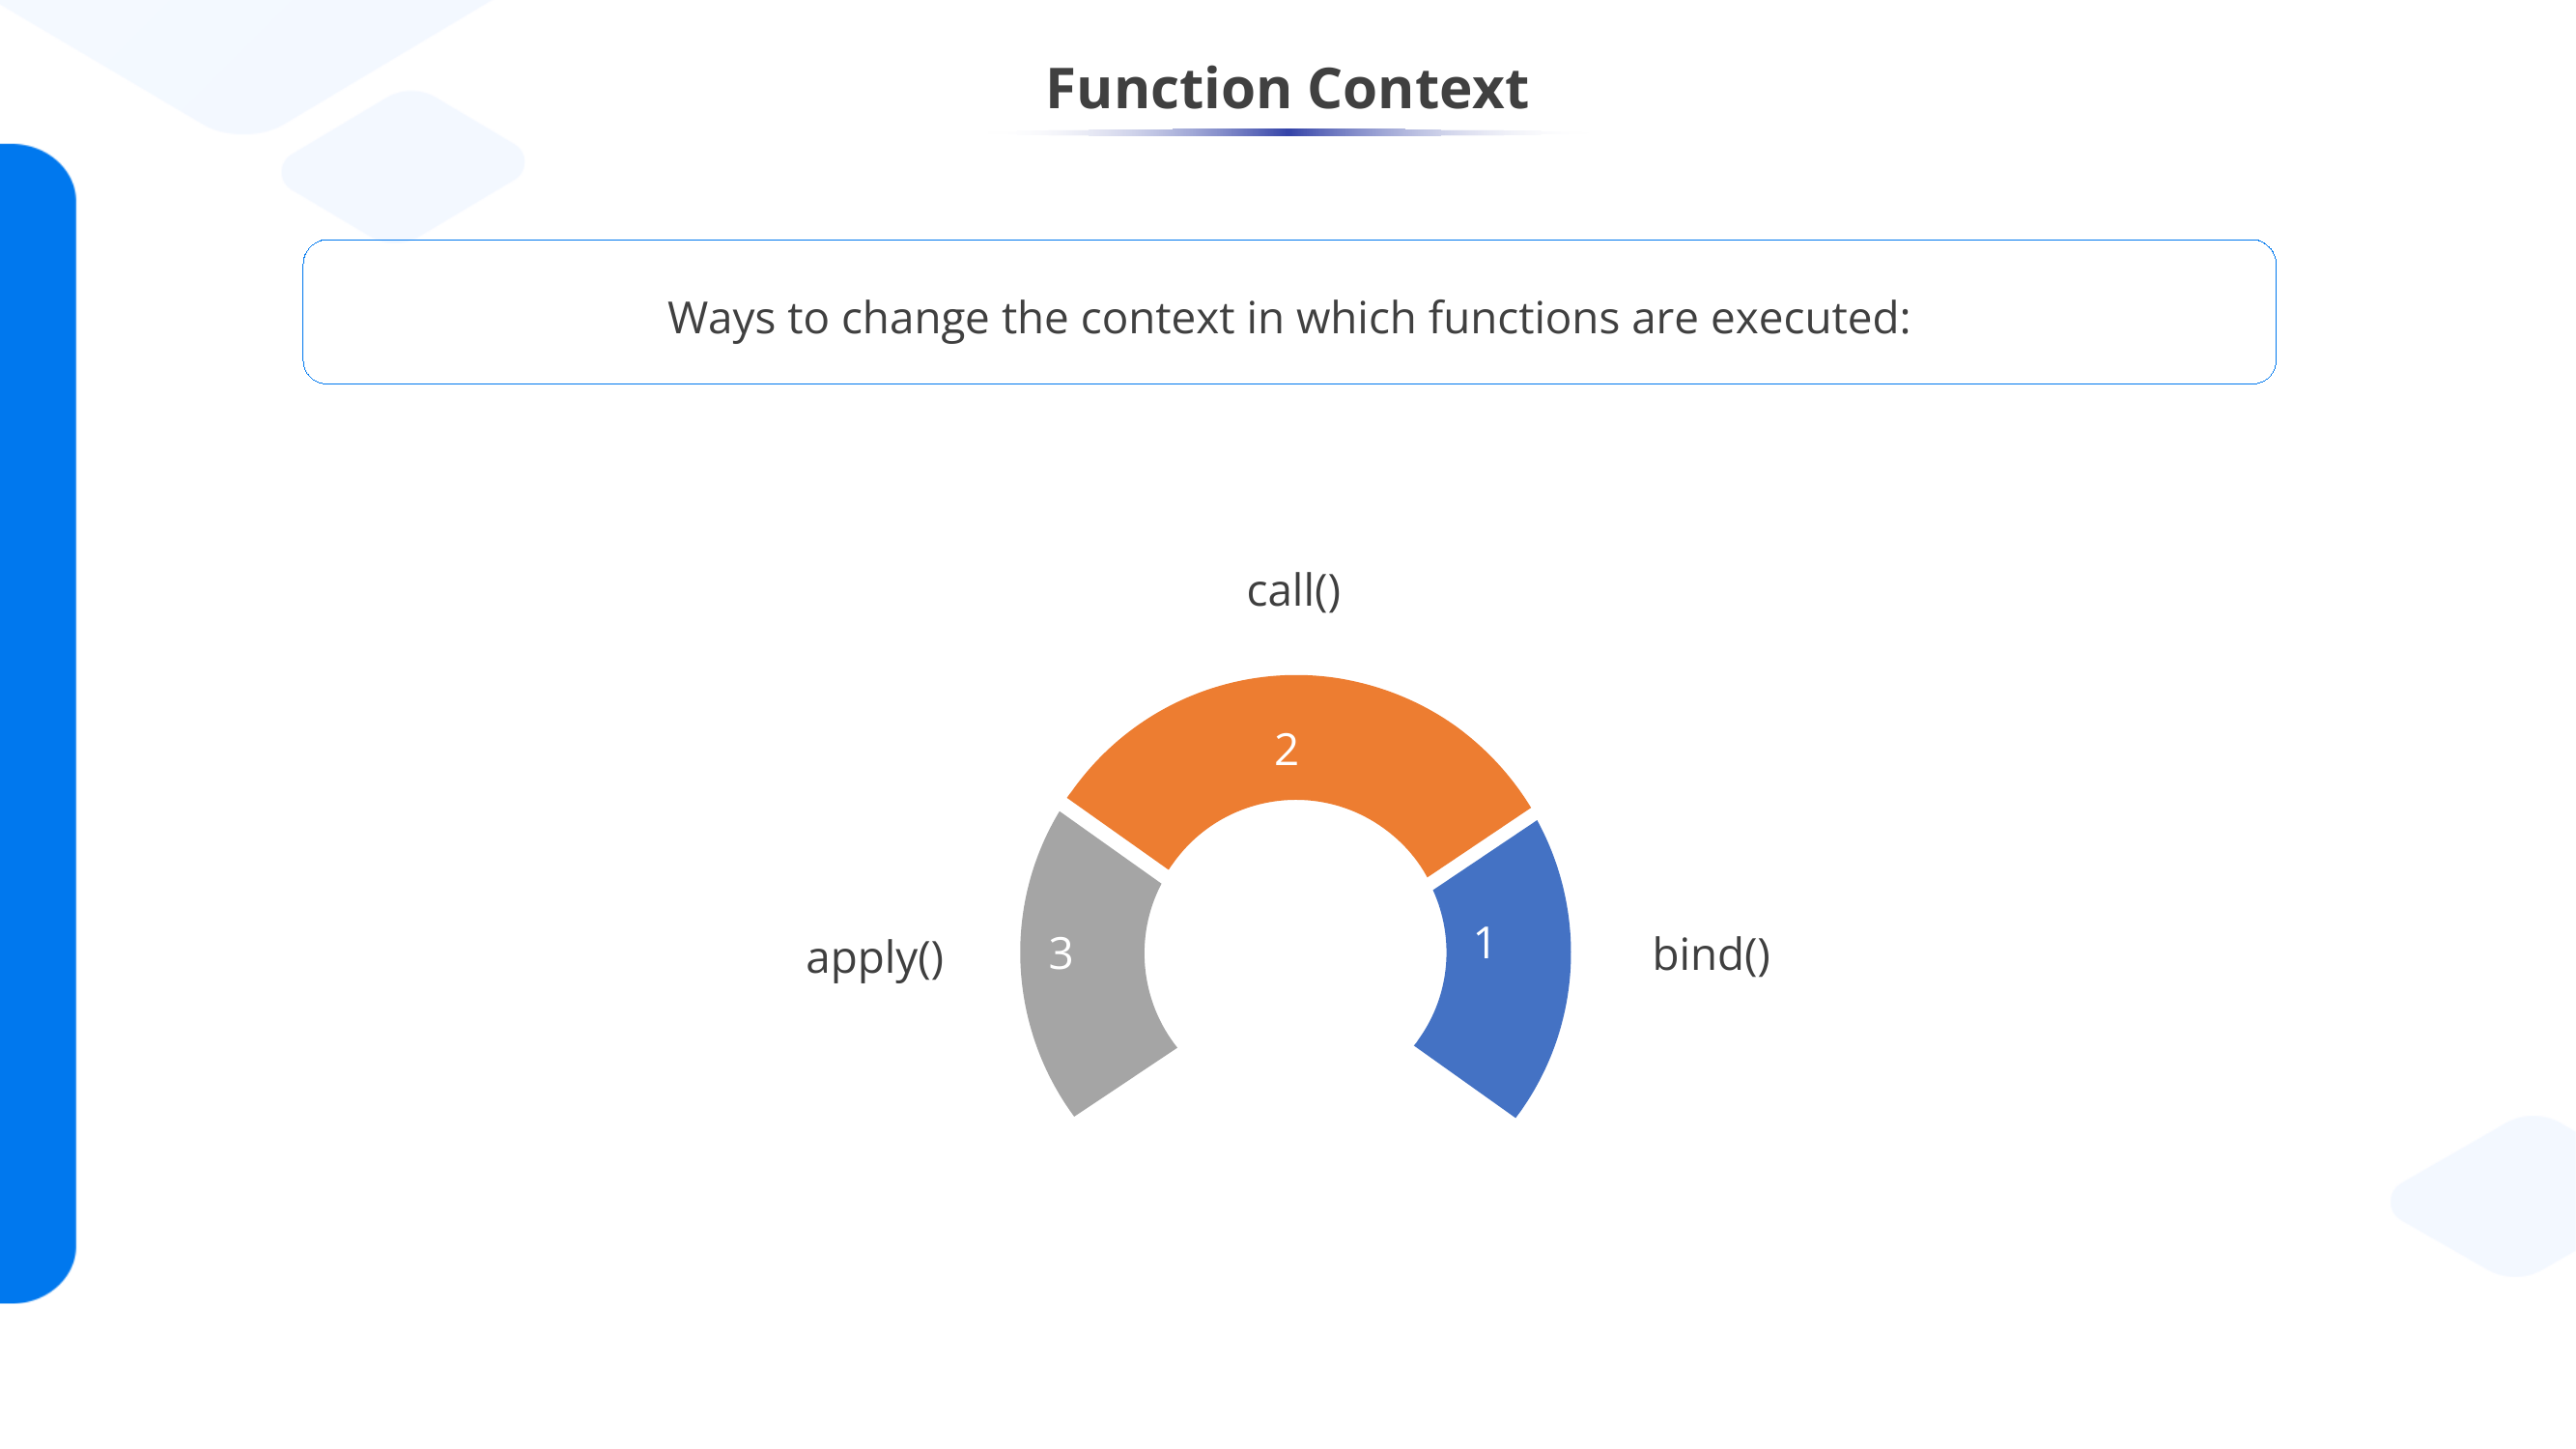

# Function Context

Ways to change the context in which functions are executed:
call()

2

1
apply()
3
bind()